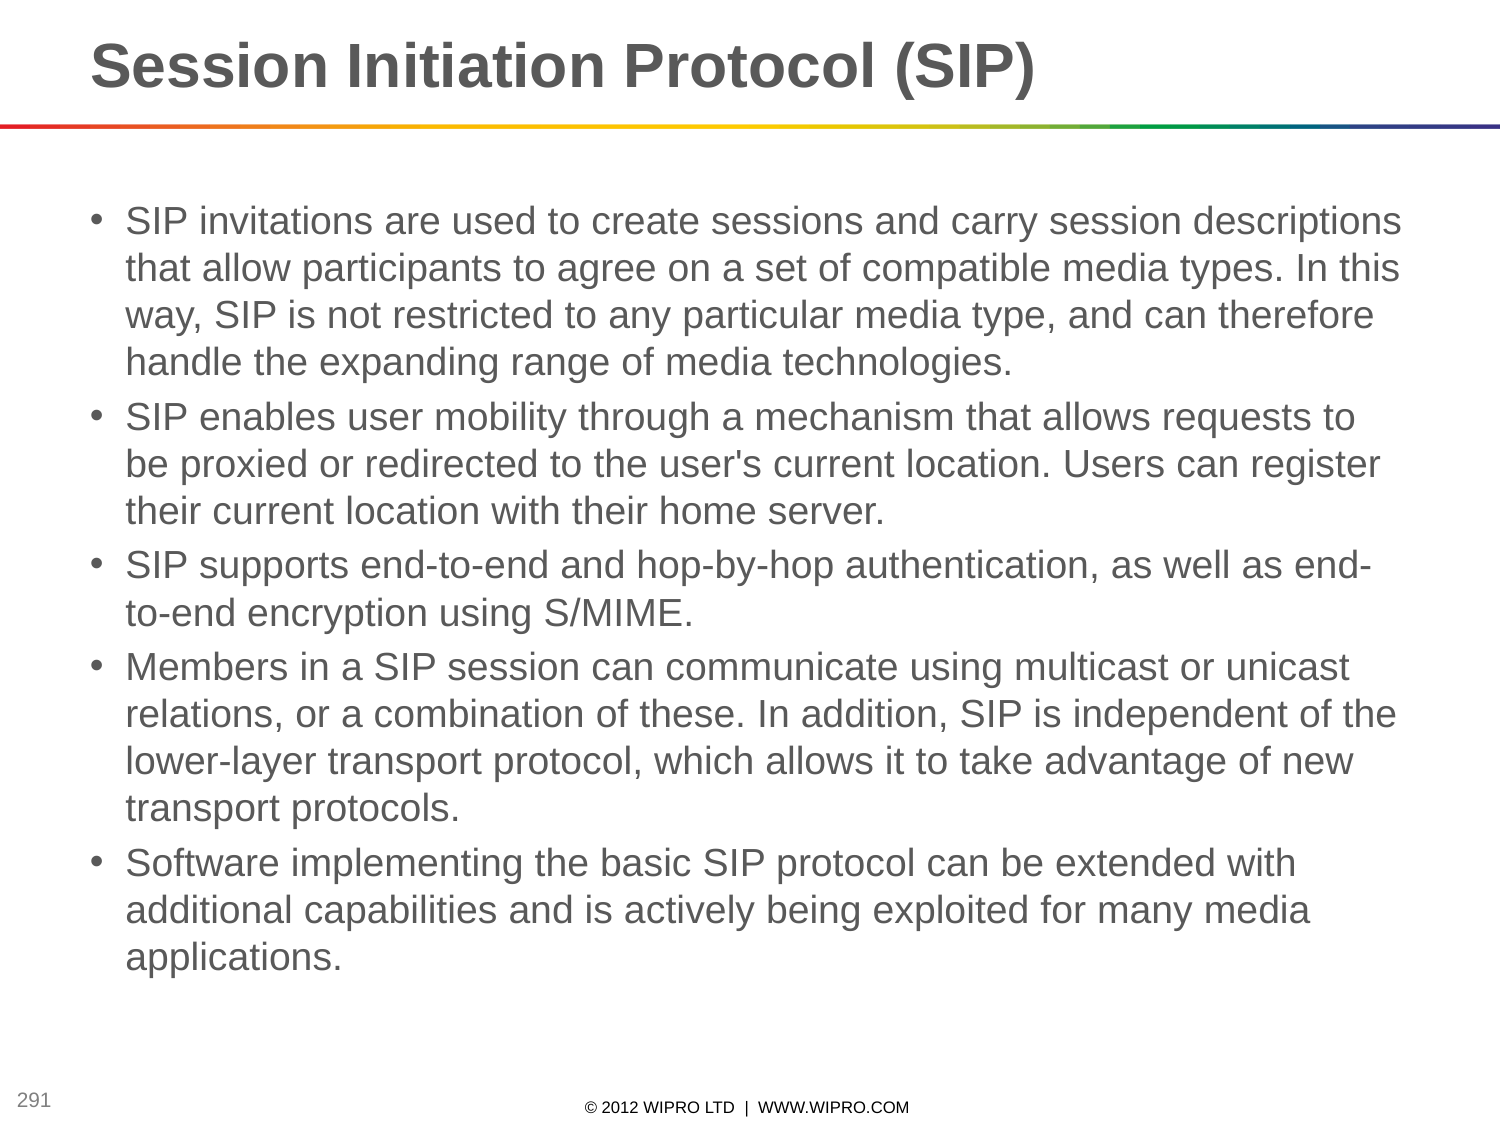

# Session Initiation Protocol (SIP)
SIP invitations are used to create sessions and carry session descriptions that allow participants to agree on a set of compatible media types. In this way, SIP is not restricted to any particular media type, and can therefore handle the expanding range of media technologies.
SIP enables user mobility through a mechanism that allows requests to be proxied or redirected to the user's current location. Users can register their current location with their home server.
SIP supports end-to-end and hop-by-hop authentication, as well as end-to-end encryption using S/MIME.
Members in a SIP session can communicate using multicast or unicast relations, or a combination of these. In addition, SIP is independent of the lower-layer transport protocol, which allows it to take advantage of new transport protocols.
Software implementing the basic SIP protocol can be extended with additional capabilities and is actively being exploited for many media applications.